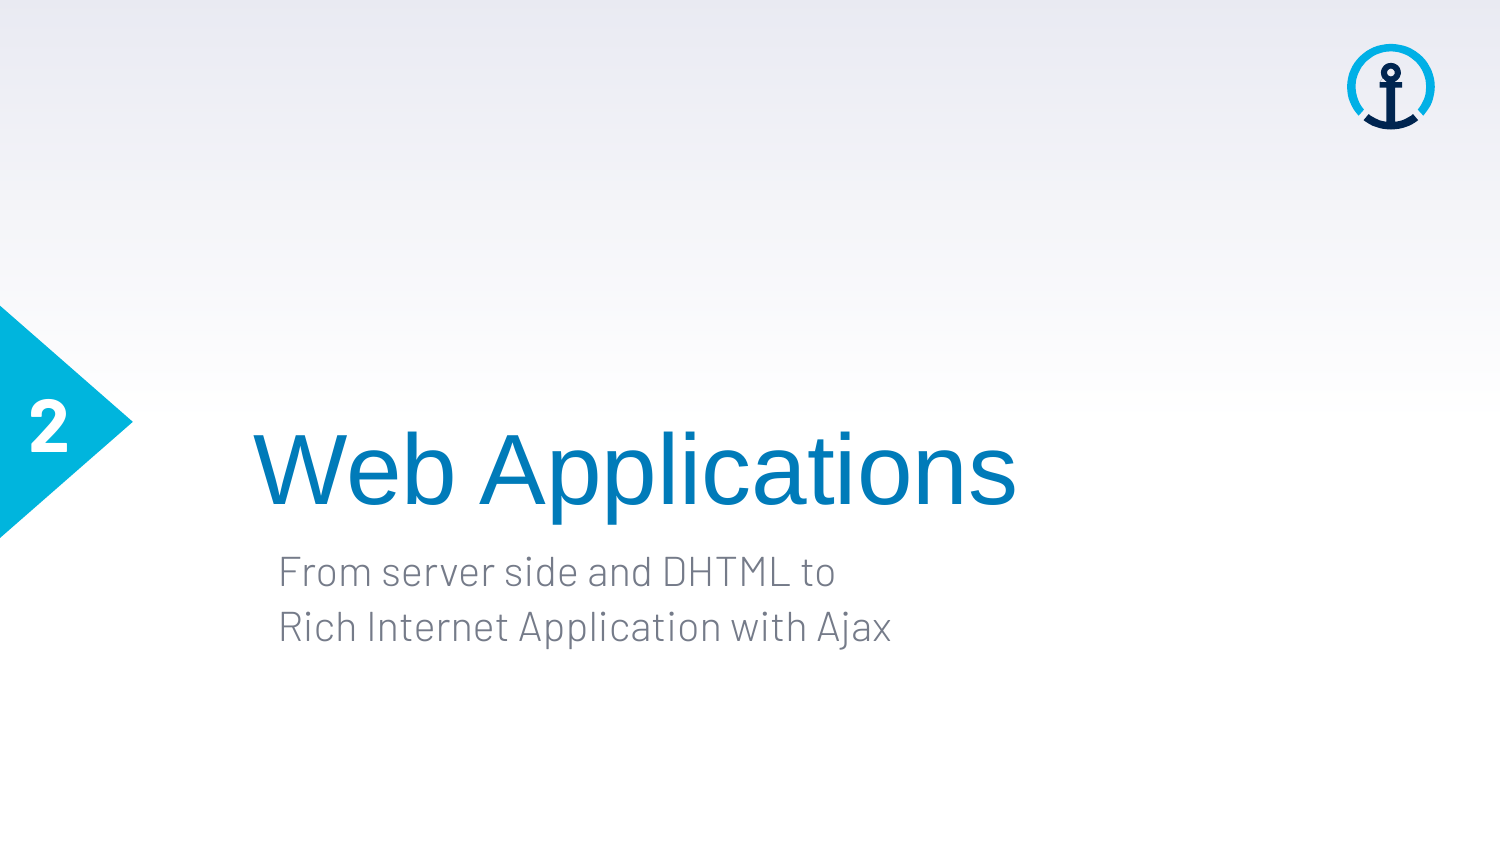

2
# Web Applications
From server side and DHTML to
Rich Internet Application with Ajax